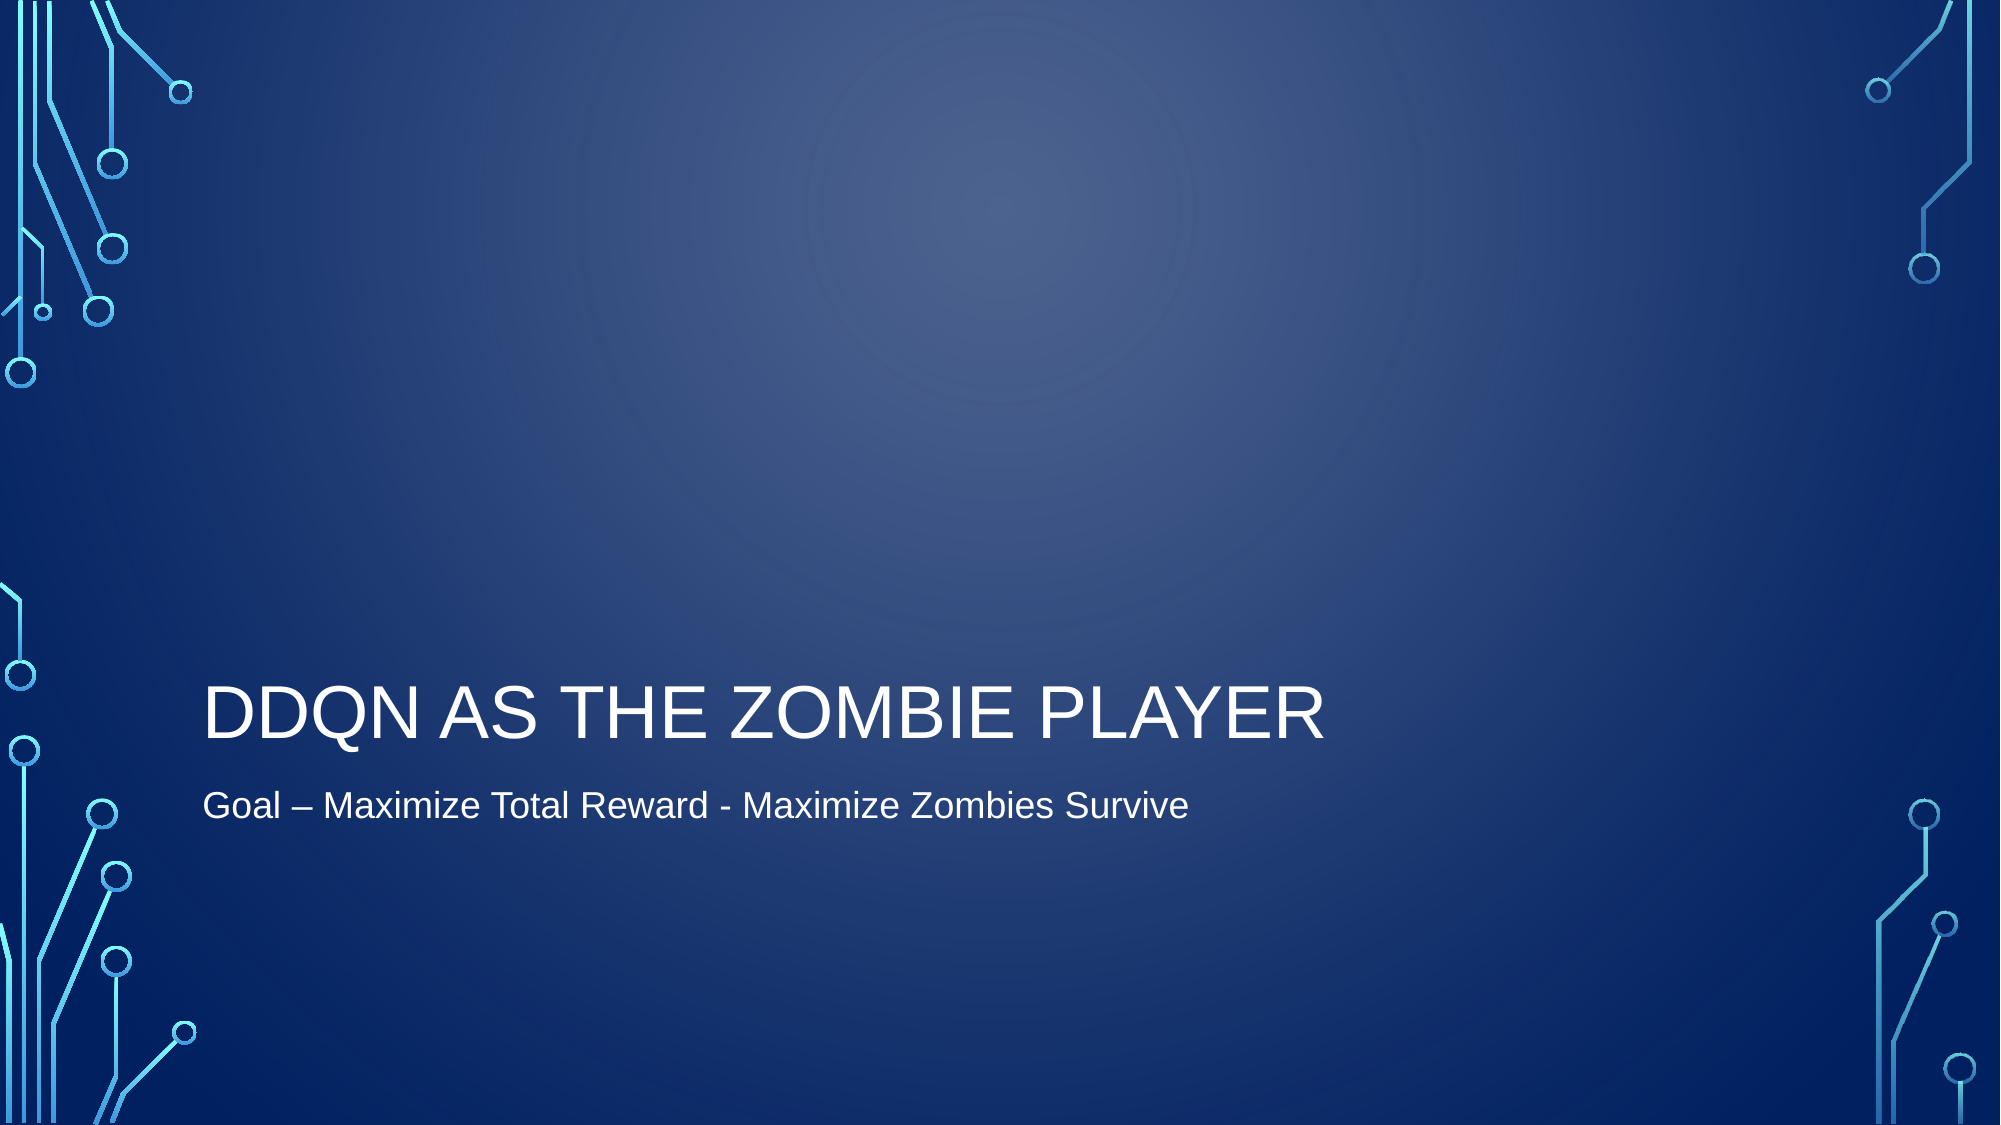

# DDQN as the zombie player
Goal – Maximize Total Reward - Maximize Zombies Survive